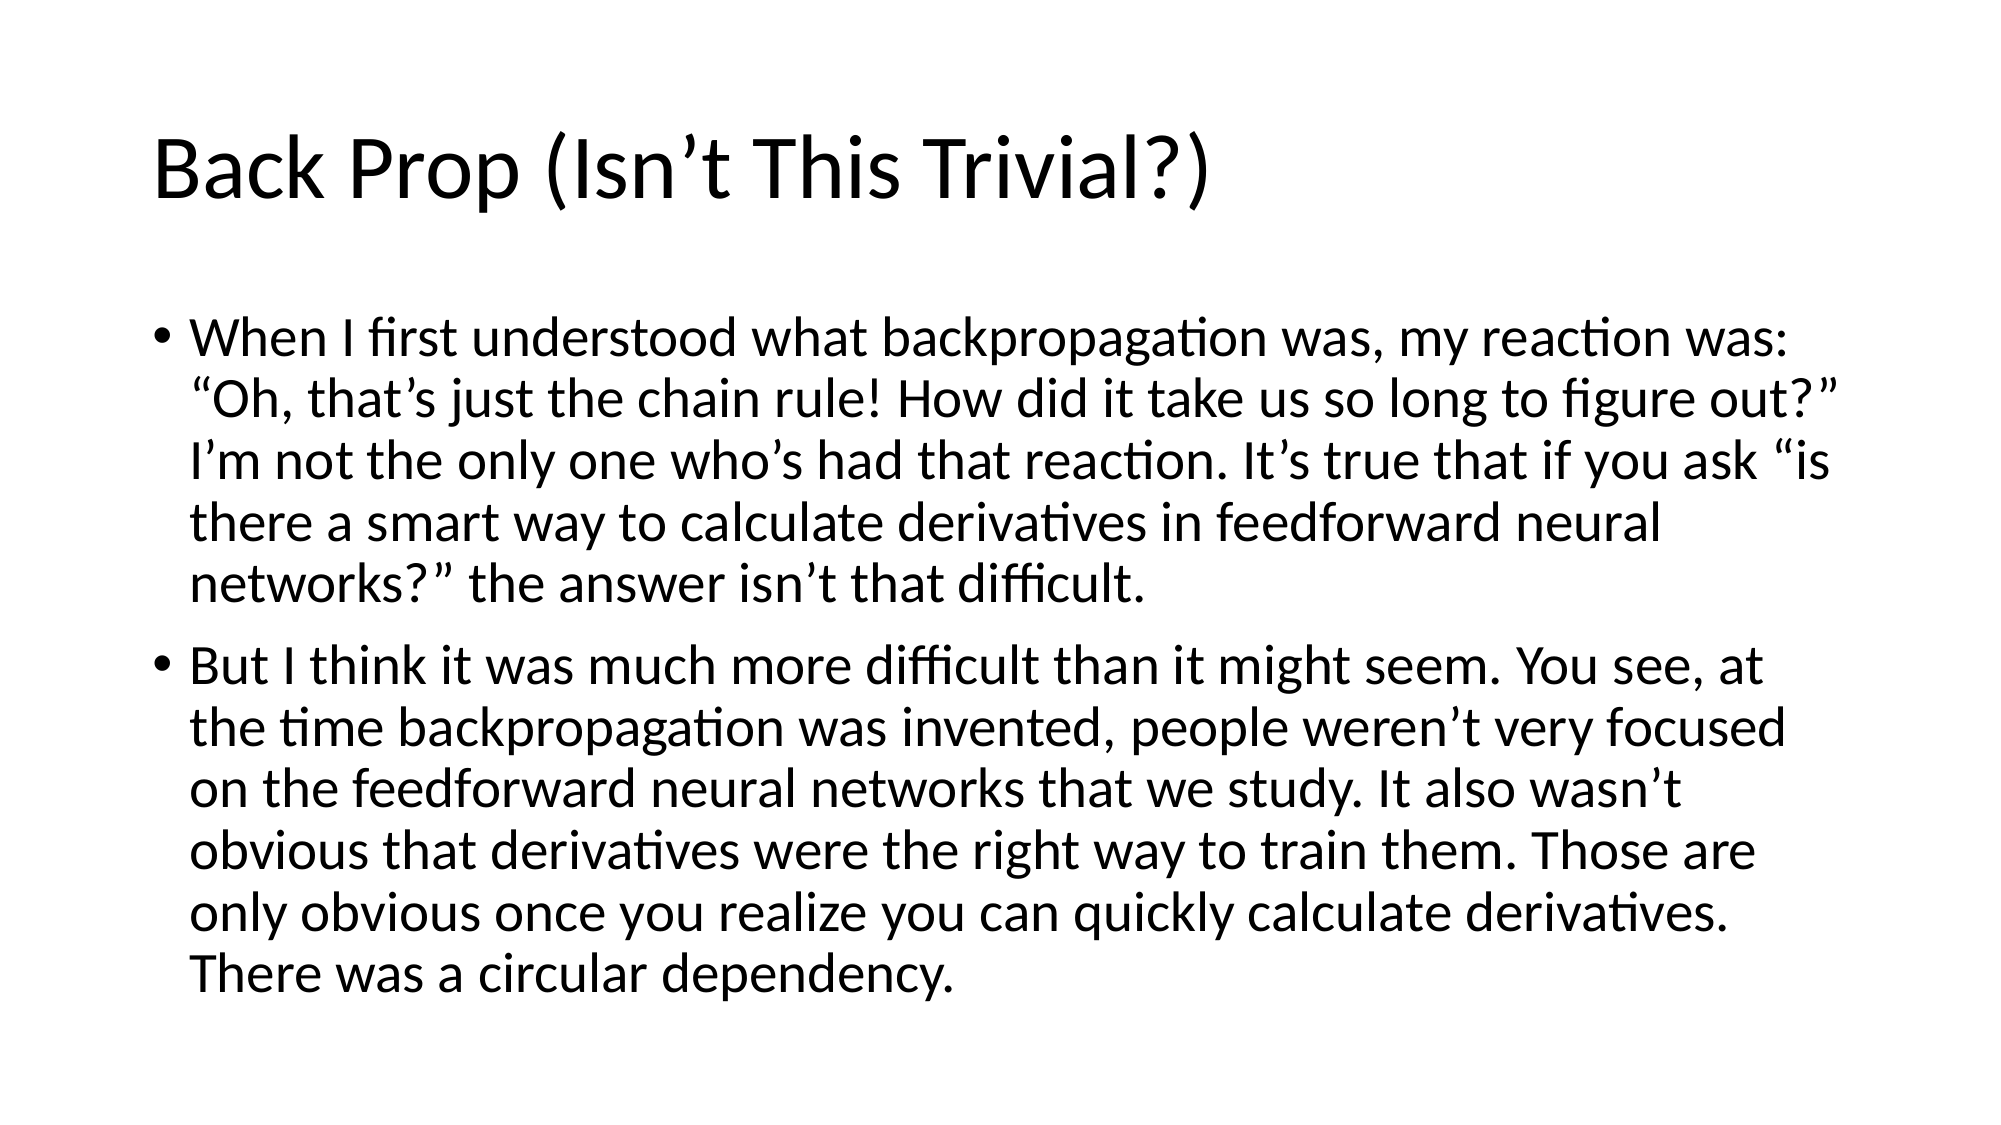

# Back Prop (Isn’t This Trivial?)
When I first understood what backpropagation was, my reaction was: “Oh, that’s just the chain rule! How did it take us so long to figure out?” I’m not the only one who’s had that reaction. It’s true that if you ask “is there a smart way to calculate derivatives in feedforward neural networks?” the answer isn’t that difficult.
But I think it was much more difficult than it might seem. You see, at the time backpropagation was invented, people weren’t very focused on the feedforward neural networks that we study. It also wasn’t obvious that derivatives were the right way to train them. Those are only obvious once you realize you can quickly calculate derivatives. There was a circular dependency.